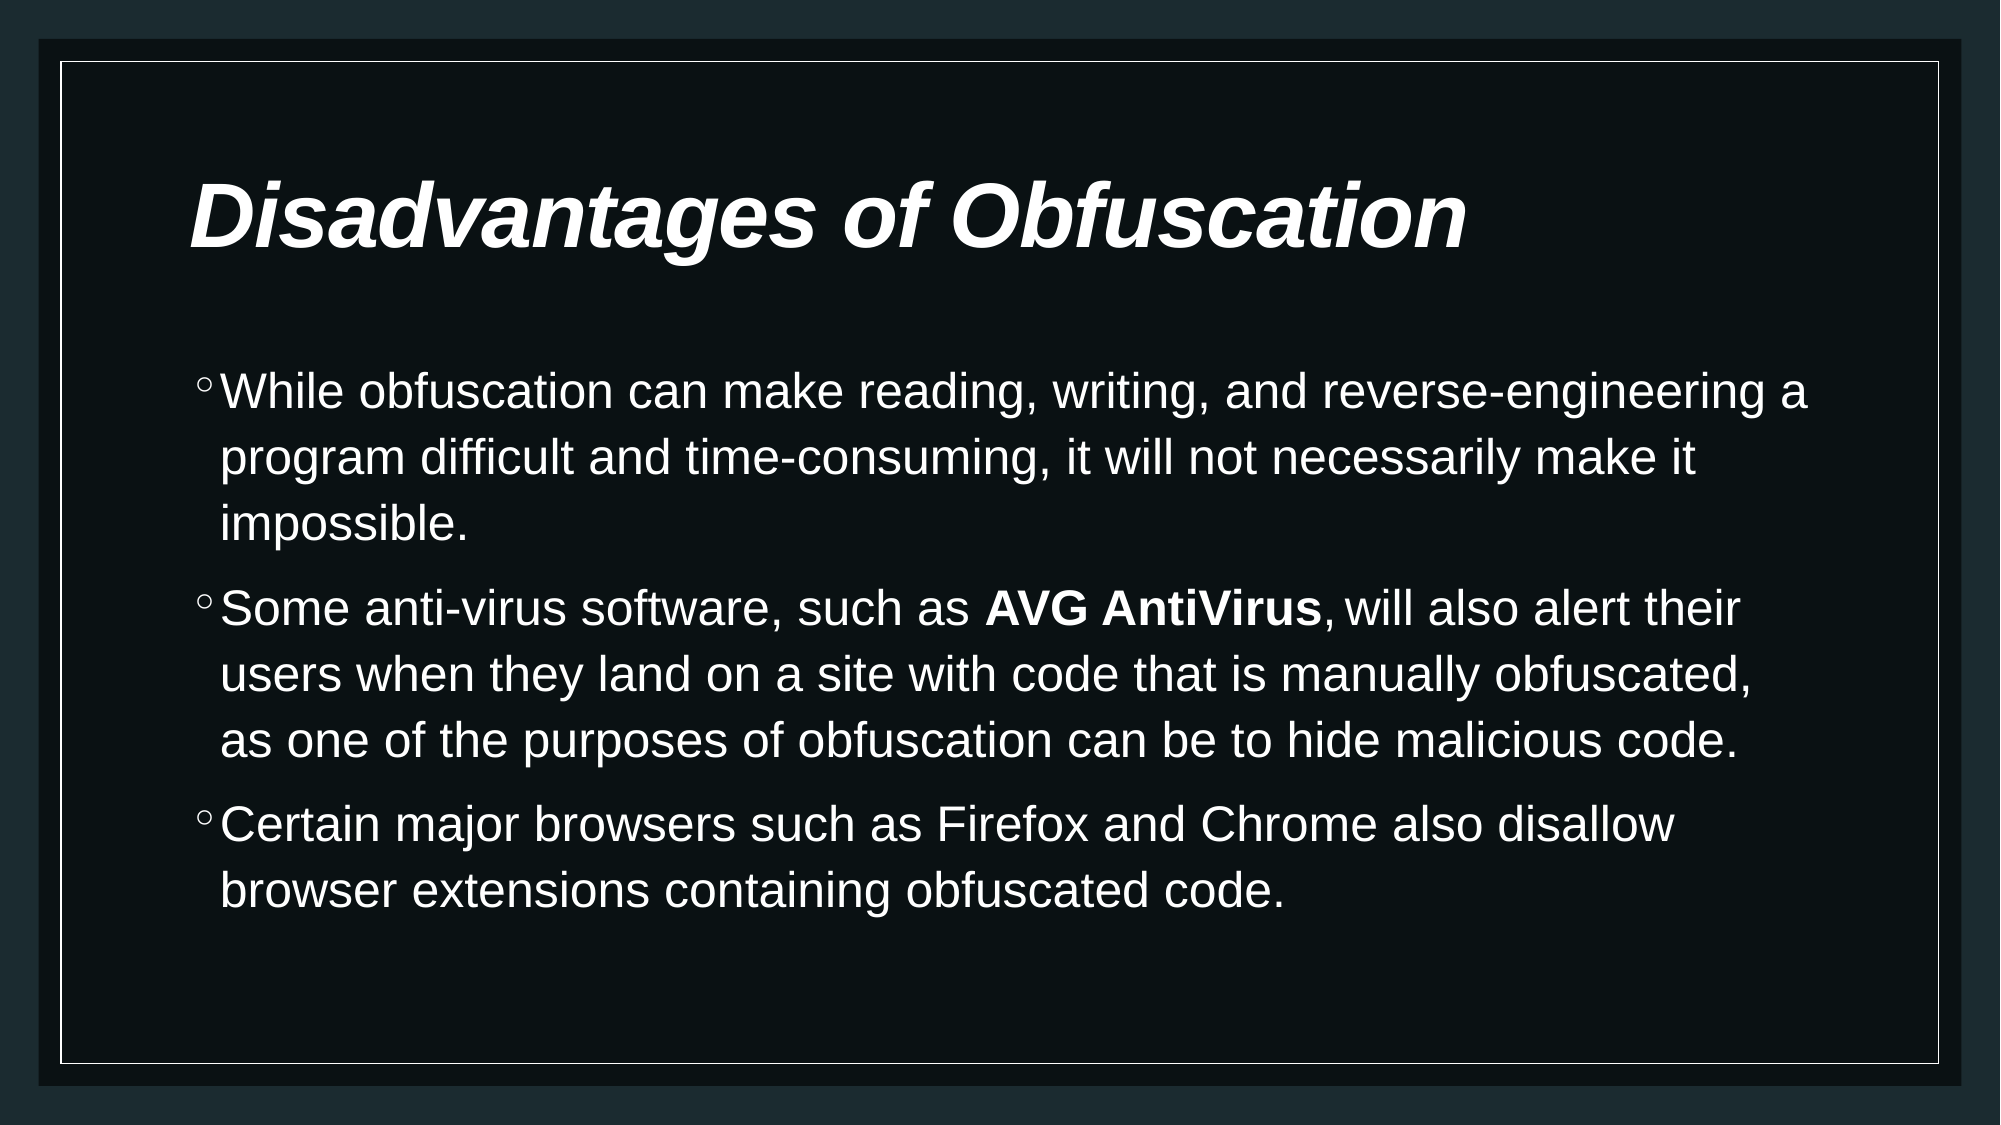

# Disadvantages of Obfuscation
While obfuscation can make reading, writing, and reverse-engineering a program difficult and time-consuming, it will not necessarily make it impossible.
Some anti-virus software, such as AVG AntiVirus, will also alert their users when they land on a site with code that is manually obfuscated, as one of the purposes of obfuscation can be to hide malicious code.
Certain major browsers such as Firefox and Chrome also disallow browser extensions containing obfuscated code.